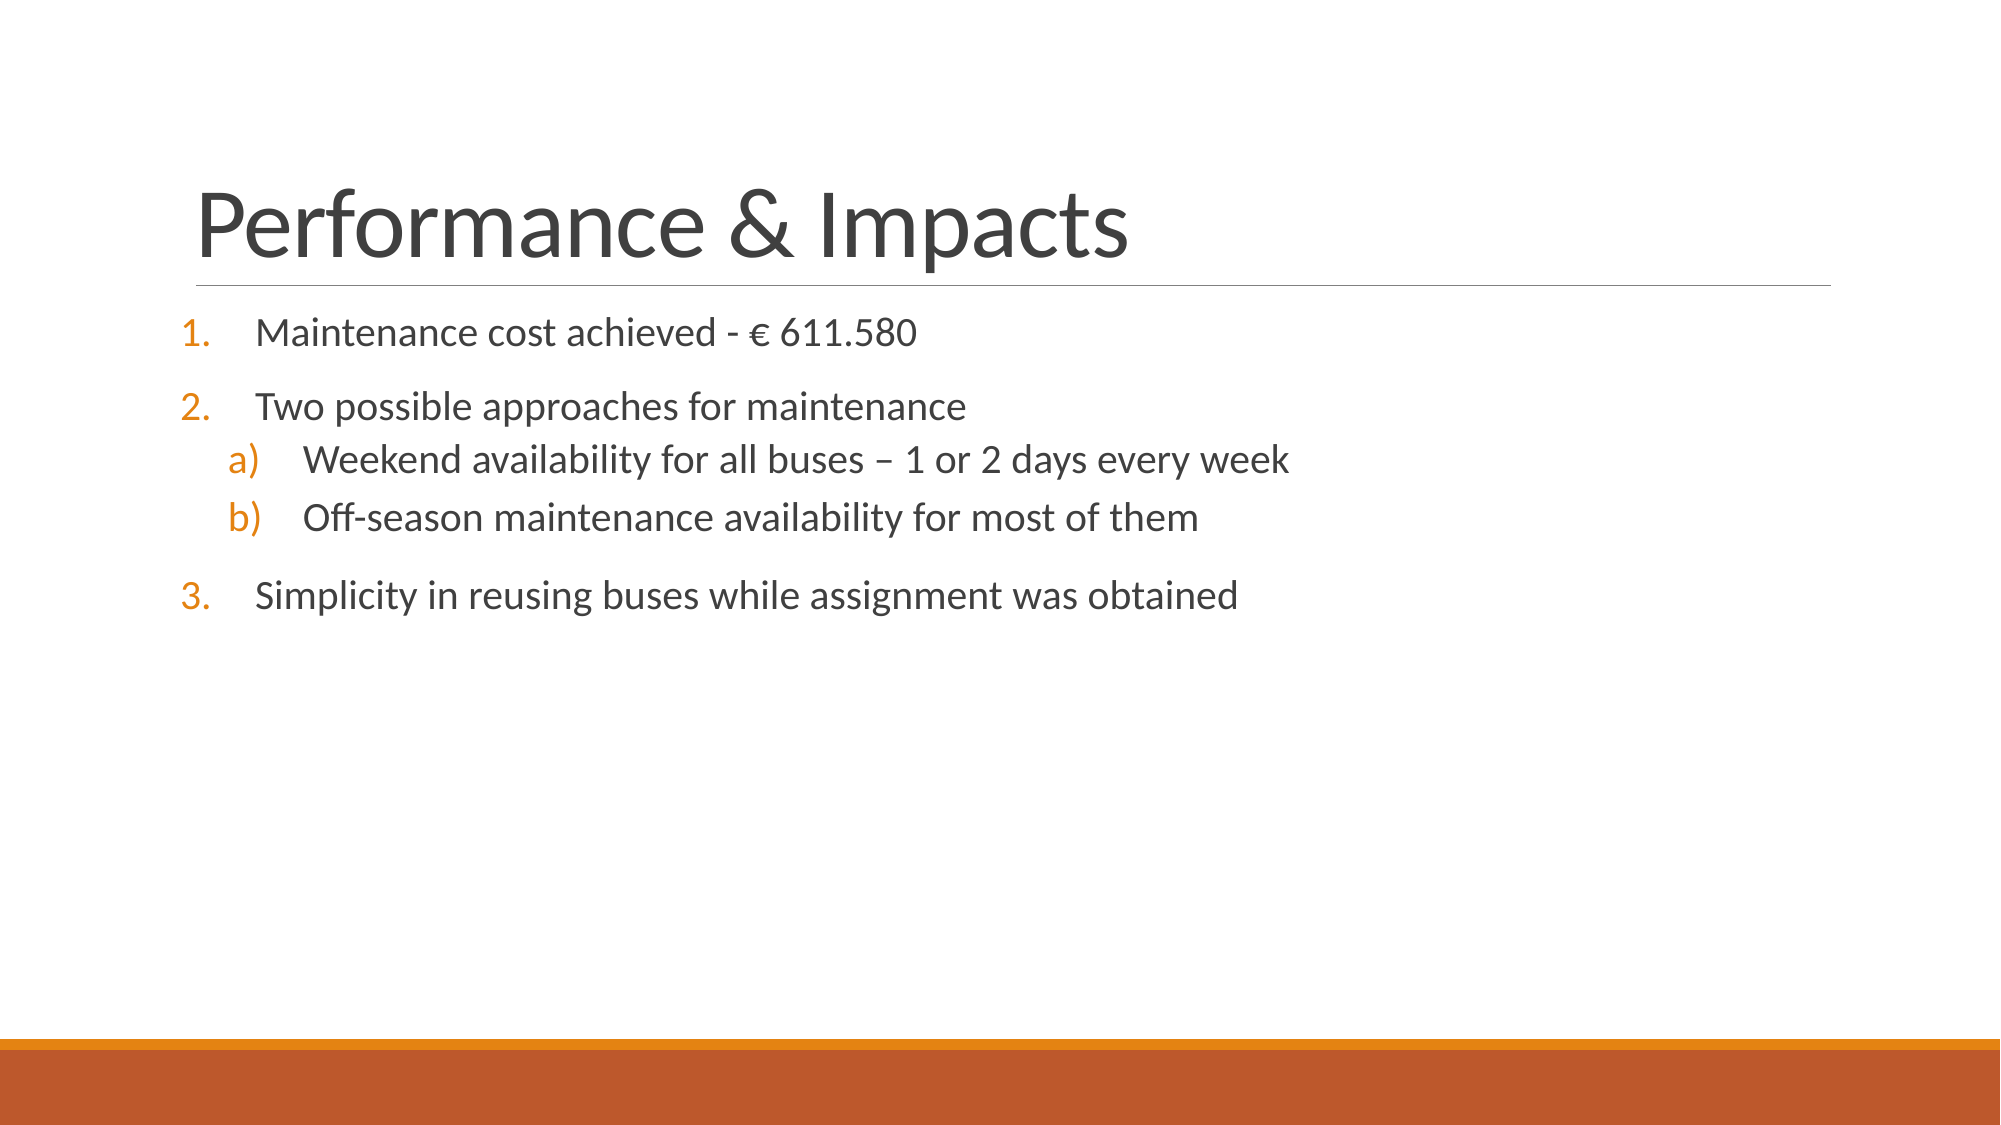

# Performance & Impacts
Maintenance cost achieved - € 611.580
Two possible approaches for maintenance
Weekend availability for all buses – 1 or 2 days every week
Off-season maintenance availability for most of them
Simplicity in reusing buses while assignment was obtained